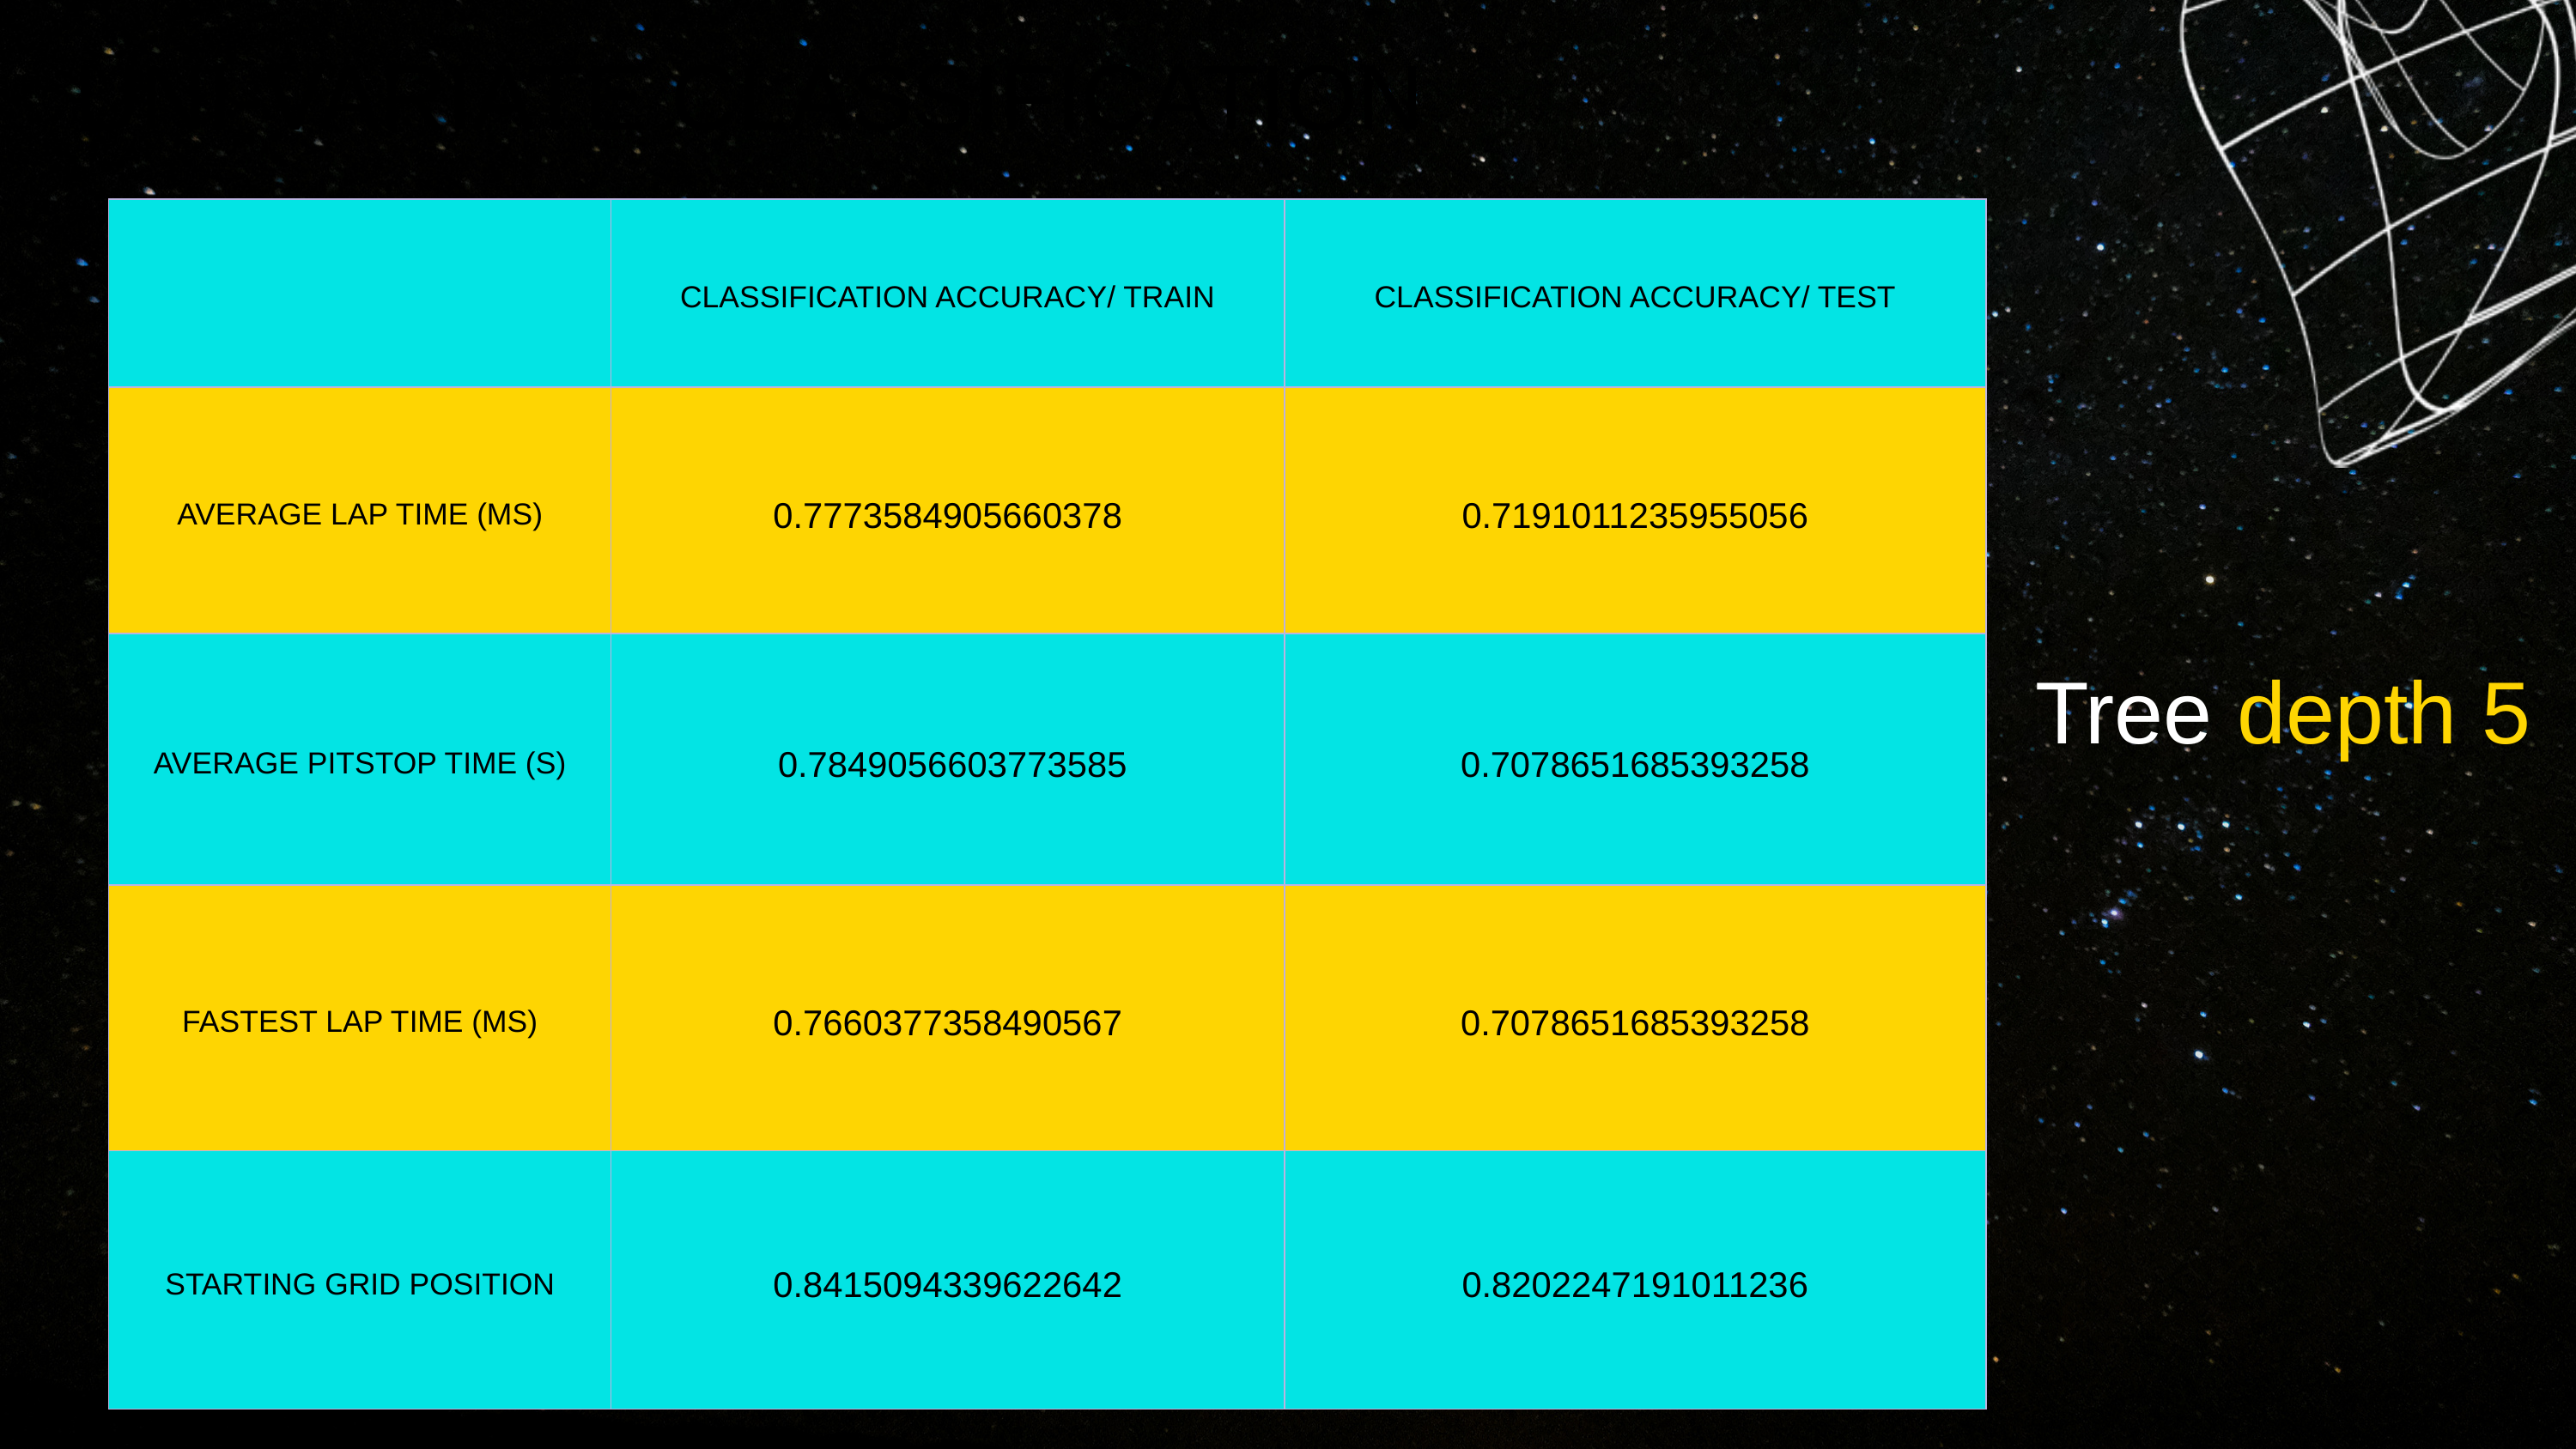

UNI-VARIATE CLASSIFICATION
|  | CLASSIFICATION ACCURACY/ TRAIN | CLASSIFICATION ACCURACY/ TEST |
| --- | --- | --- |
| AVERAGE LAP TIME (MS) | 0.7773584905660378 | 0.7191011235955056 |
| AVERAGE PITSTOP TIME (S) | 0.7849056603773585 | 0.7078651685393258 |
| FASTEST LAP TIME (MS) | 0.7660377358490567 | 0.7078651685393258 |
| STARTING GRID POSITION | 0.8415094339622642 | 0.8202247191011236 |
Tree depth 5